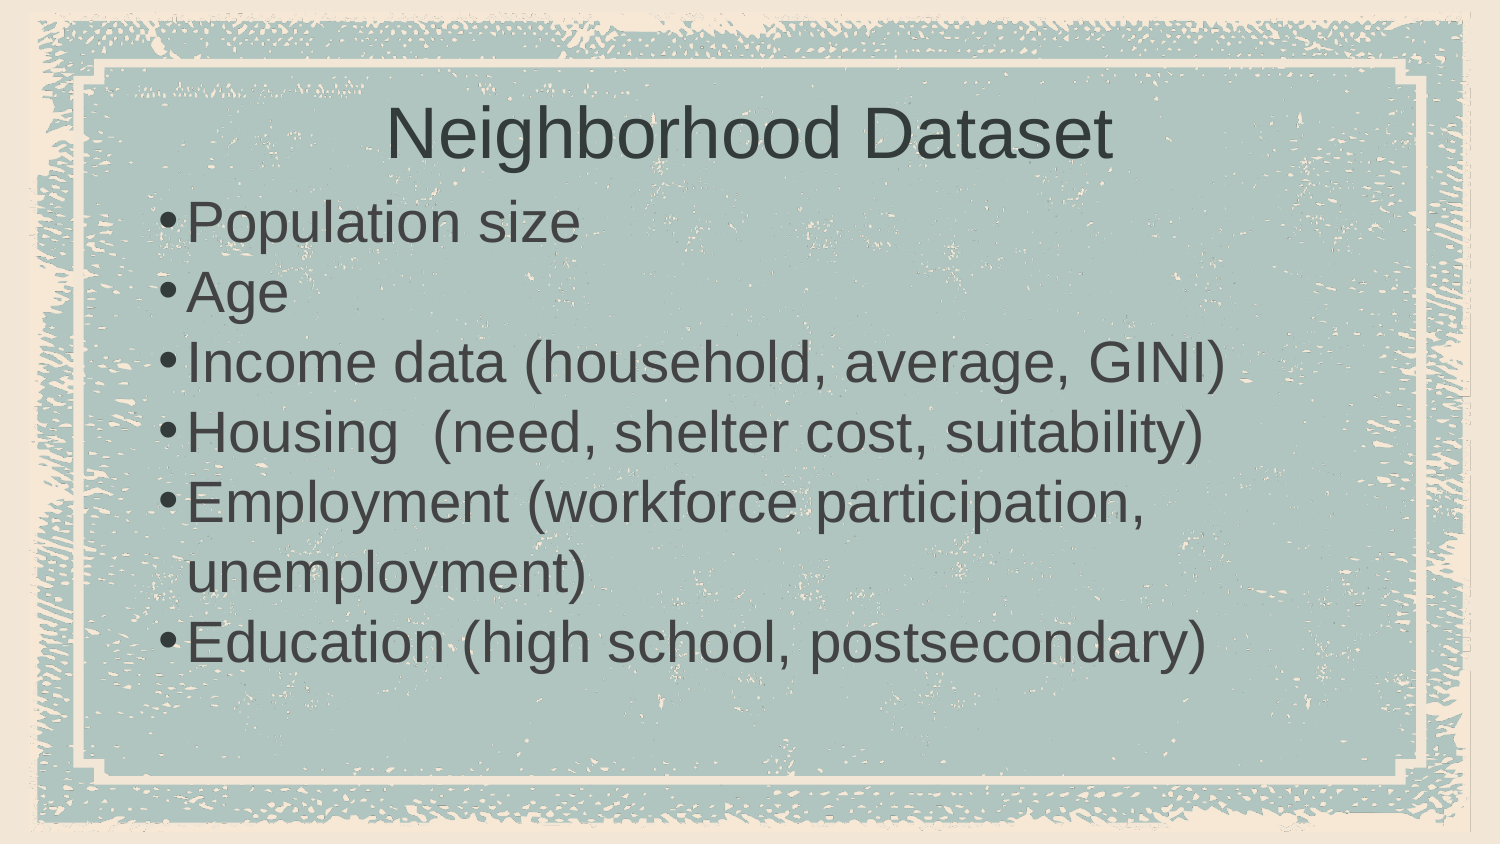

# Neighborhood Dataset
Population size
Age
Income data (household, average, GINI)
Housing  (need, shelter cost, suitability)
Employment (workforce participation, unemployment)
Education (high school, postsecondary)